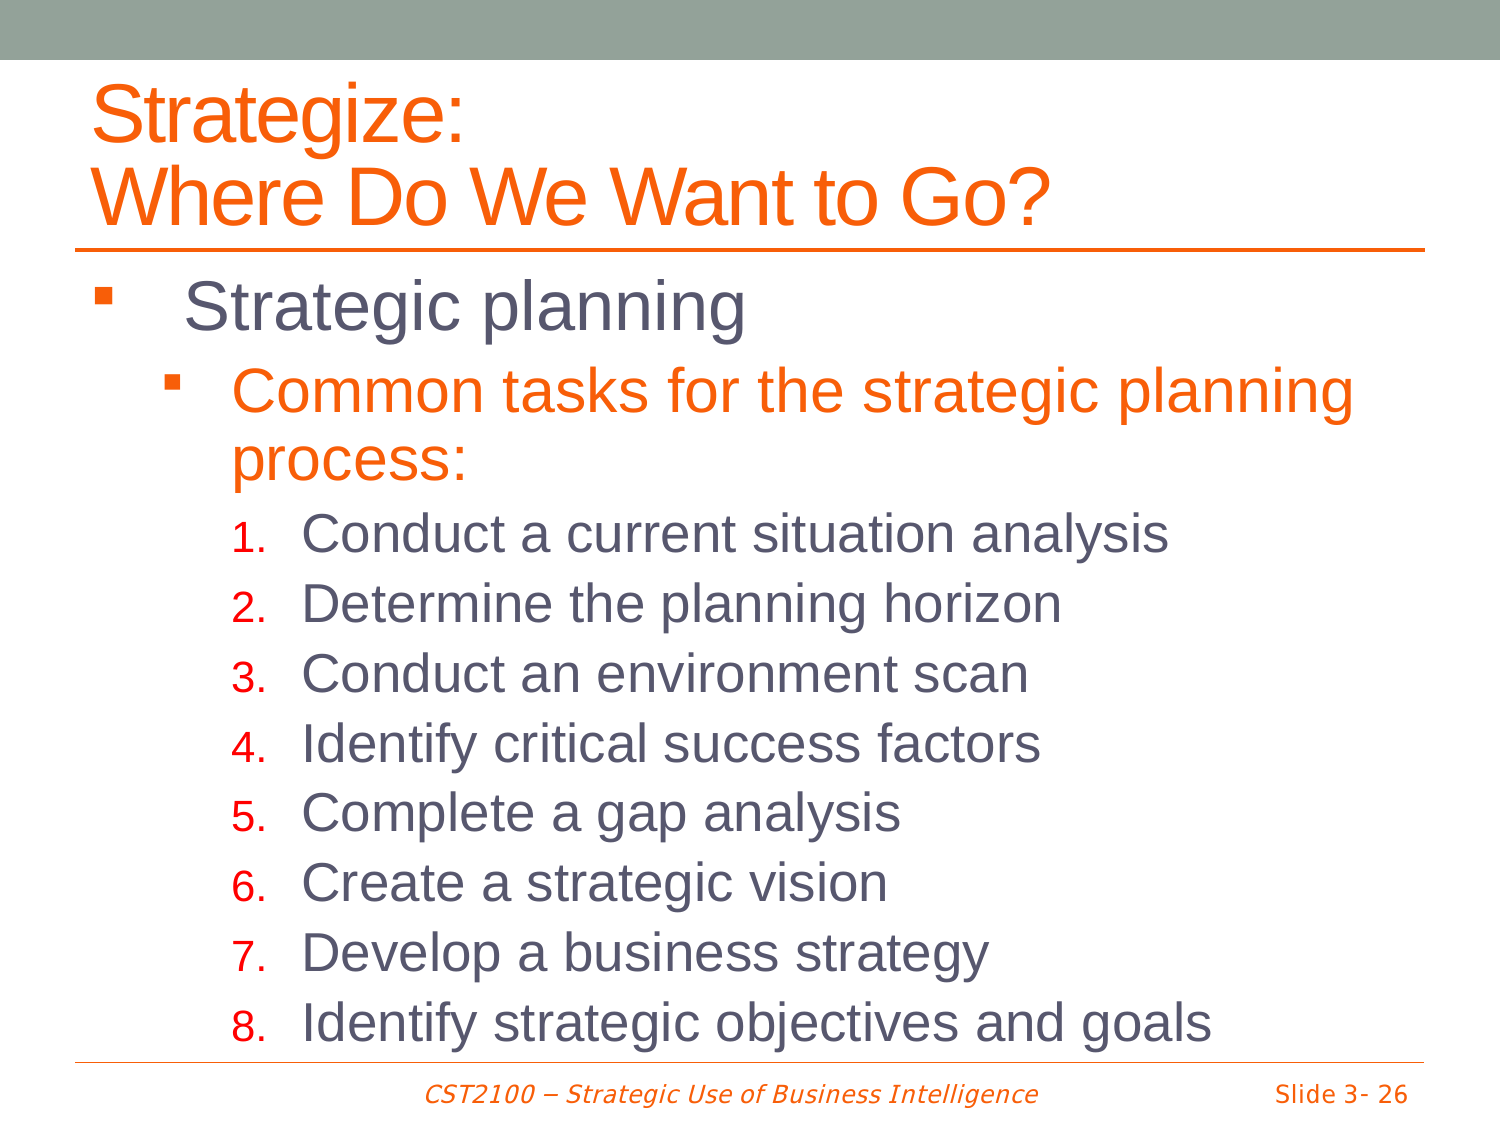

# Strategize: Where Do We Want to Go?
Strategic planning
Common tasks for the strategic planning process:
Conduct a current situation analysis
Determine the planning horizon
Conduct an environment scan
Identify critical success factors
Complete a gap analysis
Create a strategic vision
Develop a business strategy
Identify strategic objectives and goals